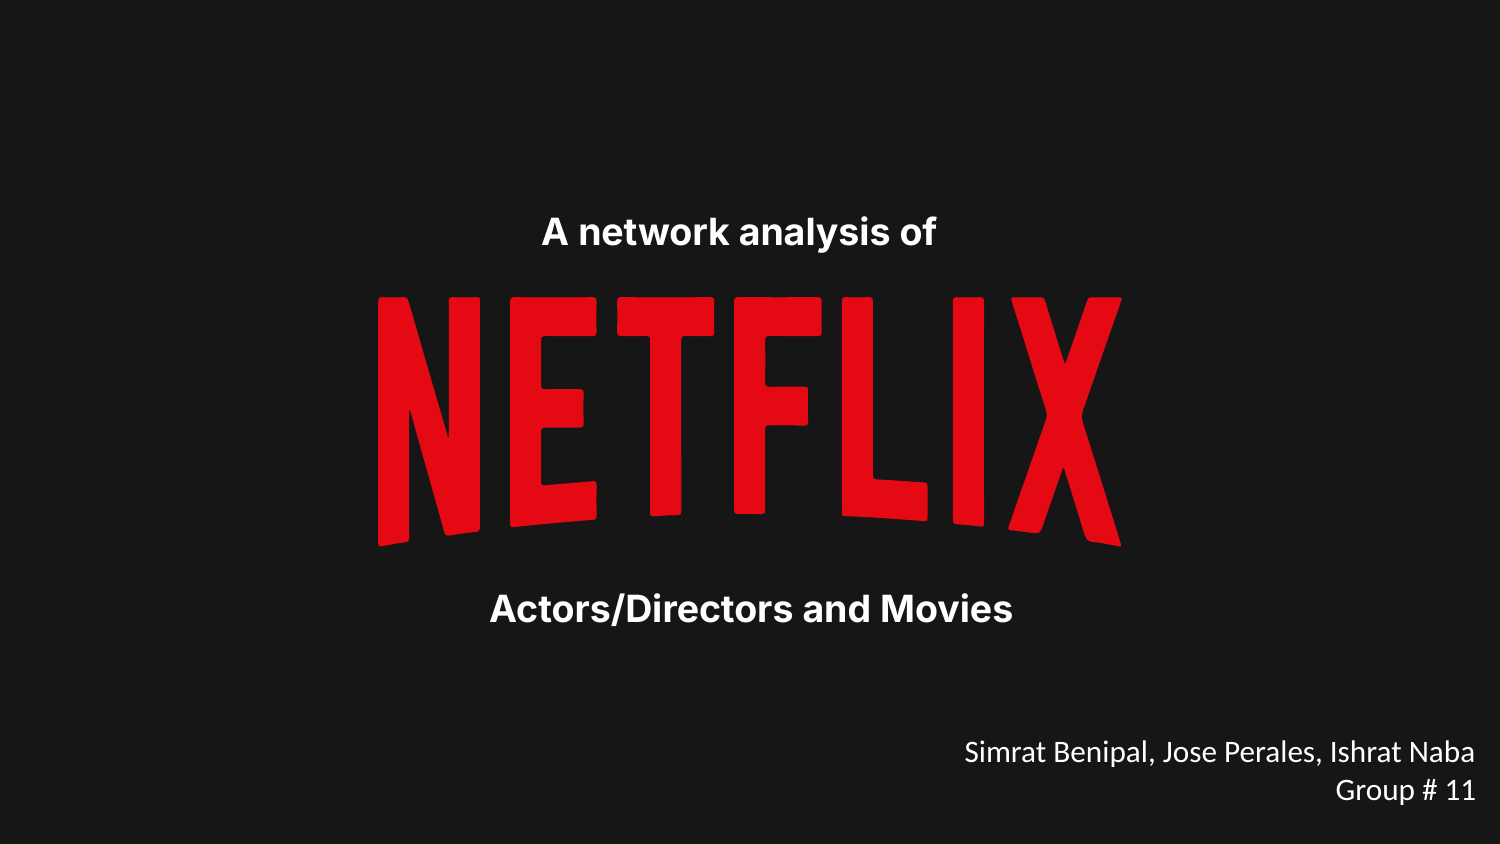

A network analysis of

Actors/Directors and Movies
Simrat Benipal, Jose Perales, Ishrat Naba
Group # 11